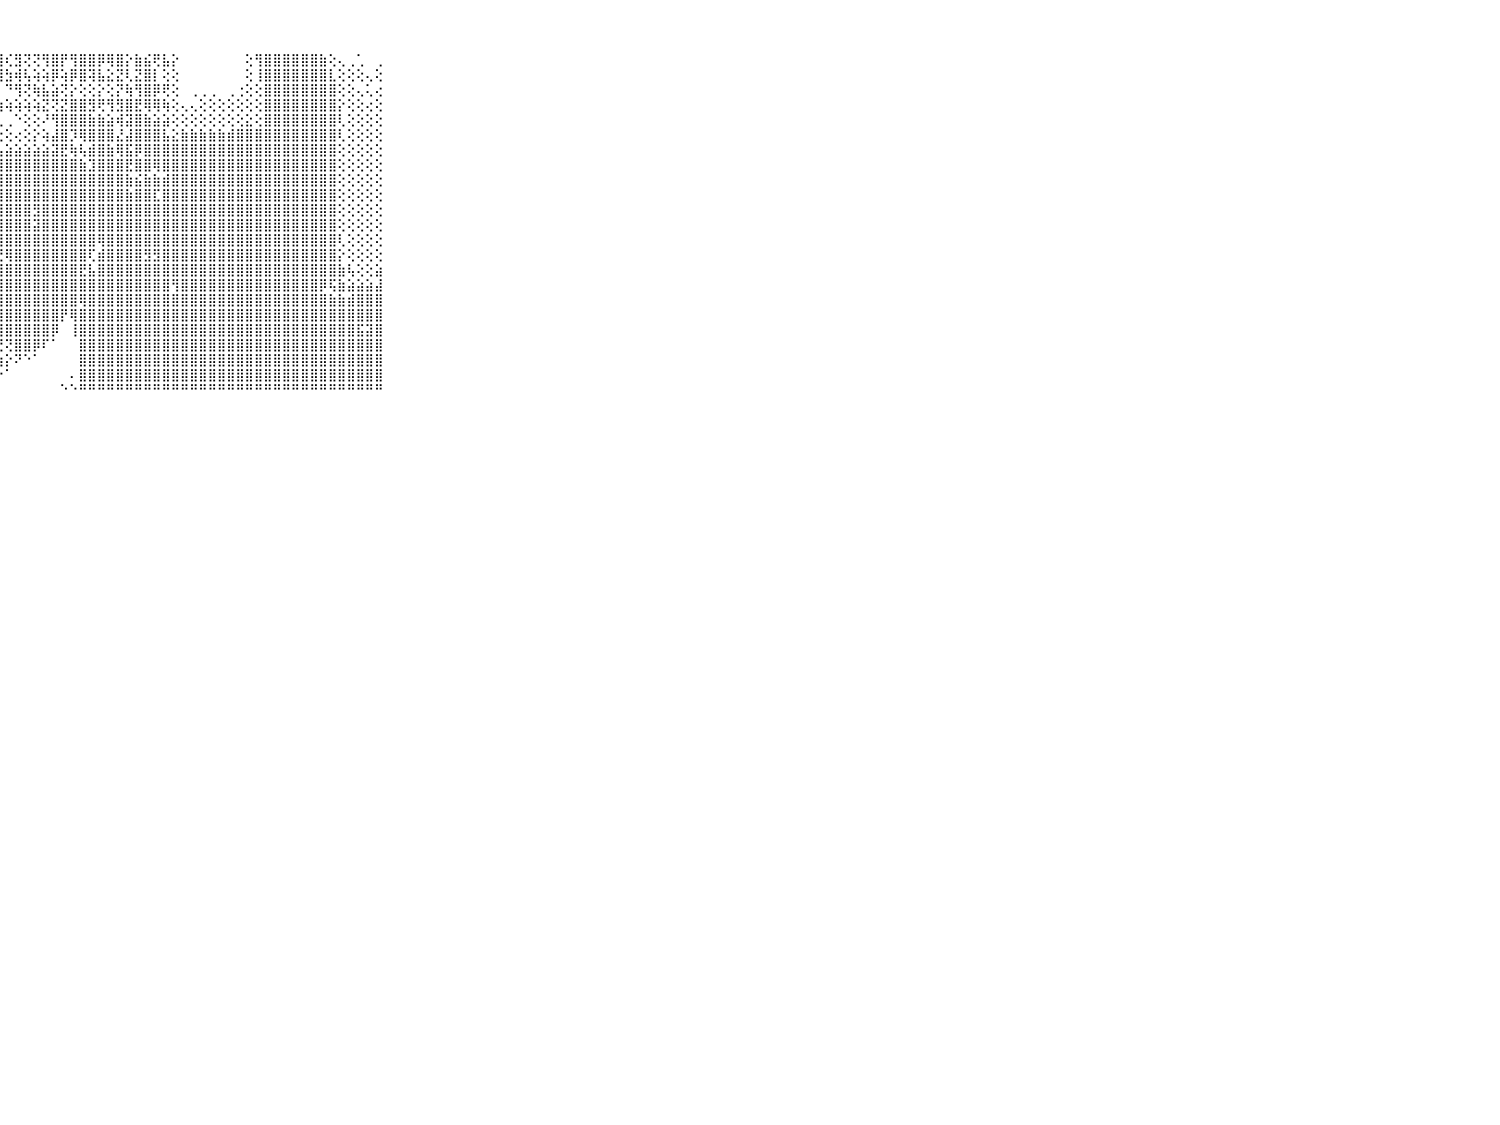

⠀⠀⠀⠀⠀⠀⠀⠀⠀⠀⠀⢕⢵⢵⣱⣕⣕⣕⣱⣟⡕⣹⣽⡵⣷⣷⣾⣿⢎⣻⢝⢝⢻⣿⡟⢻⣿⣿⡿⢿⣿⡕⣷⣮⢟⣧⡕⠀⠀⠀⠀⠀⠀⠀⢕⢻⣿⣿⣿⣿⣿⣿⣷⢕⢄⢀⢁⠀⢀⠀⠀⠀⠀⠀⠀⠀⠀⠀⠀⠀⠀
⠀⠀⠀⠀⠀⠀⠀⠀⠀⠀⠀⢕⢕⢕⢕⢕⢕⢕⢝⢝⡝⣏⢝⢟⢜⢟⢿⣿⣳⢾⢧⢵⢵⡿⢵⡿⣿⢽⣧⣕⣝⢇⣝⣿⡇⢕⢕⠀⠀⠀⠀⠀⠀⠀⢕⢸⣿⣿⣿⣿⣿⣿⣿⣇⢕⢕⢕⢄⢕⠀⠀⠀⠀⠀⠀⠀⠀⠀⠀⠀⠀
⠀⠀⠀⠀⠀⠀⠀⠀⠀⠀⠀⢕⢗⢞⢟⢷⢗⢗⢷⢷⢷⢷⠧⠜⠕⠜⢑⠁⠙⢻⢝⢷⣧⣵⢝⡕⢕⢕⡕⢕⡝⢷⢻⣿⡿⢟⢕⠀⢀⢀⢀⠀⢀⢐⢕⢕⣿⣿⣿⣿⣿⣿⣿⣿⢕⢕⢄⢅⢔⠀⠀⠀⠀⠀⠀⠀⠀⠀⠀⠀⠀
⠀⠀⠀⠀⠀⠀⠀⠀⠀⠀⠀⢱⣕⢕⣕⣕⣕⣕⣕⣕⢺⠕⢀⢀⢄⣥⢱⢴⢵⢵⢵⢵⣝⢝⣝⣿⣿⣻⢟⢻⣻⣿⣟⢿⢿⢷⢕⢄⢄⢕⢕⢕⢕⢕⢕⢕⣿⣿⣿⣿⣿⣿⣿⣿⡕⢕⢕⢔⢕⠀⠀⠀⠀⠀⠀⠀⠀⠀⠀⠀⠀
⠀⠀⠀⠀⠀⠀⠀⠀⠀⠀⠀⢕⢸⢿⡿⢝⢝⢝⢎⢝⢕⢔⡄⢑⢕⢔⢕⢅⢀⠑⢕⢕⠜⢻⣿⣿⣿⣷⣷⣵⢾⣽⣿⣷⣵⣵⢕⢕⢕⢕⢕⢕⢕⢕⣕⢕⣿⣿⣿⣿⣿⣿⣿⣿⢇⢕⢕⢕⢕⠀⠀⠀⠀⠀⠀⠀⠀⠀⠀⠀⠀
⠀⠀⠀⠀⠀⠀⠀⠀⠀⠀⠀⢱⢷⡷⢷⣷⣷⣧⢵⢕⢕⢟⢟⢝⢝⢇⢕⢕⢕⢔⢕⡕⢵⣼⣿⡹⢿⣿⣿⣿⣜⣼⣿⣿⣿⣧⣕⣷⣷⣷⣷⣷⣾⣿⣿⣿⣿⣿⣿⣿⣿⣿⣿⣿⢇⢕⢕⢕⢕⠀⠀⠀⠀⠀⠀⠀⠀⠀⠀⠀⠀
⠀⠀⠀⠀⠀⠀⠀⠀⠀⠀⠀⣸⣏⡕⢾⣿⢟⣿⡗⢕⢳⣳⣷⣾⣿⣷⣷⣧⣵⣵⣵⣵⣵⣽⣟⢷⢧⣾⣿⣷⢿⣯⡿⣿⣿⣿⣿⣿⣿⣿⣿⣿⣿⣿⣿⣿⣿⣿⣿⣿⣿⣿⣿⣿⢕⢕⢕⢕⢕⠀⠀⠀⠀⠀⠀⠀⠀⠀⠀⠀⠀
⠀⠀⠀⠀⠀⠀⠀⠀⠀⠀⠀⢝⢿⣿⣿⢟⢟⢟⢕⢕⣵⣿⣿⣿⣿⣿⣿⣿⣿⣿⣿⣿⣿⣿⣿⣿⣷⣹⣿⣿⣿⣟⣿⣿⢿⣿⣿⣿⣿⣿⣿⣿⣿⣿⣿⣿⣿⣿⣿⣿⣿⣿⣿⣿⢕⢕⢕⢕⢕⠀⠀⠀⠀⠀⠀⠀⠀⠀⠀⠀⠀
⠀⠀⠀⠀⠀⠀⠀⠀⠀⠀⠀⢱⣷⣿⣧⣵⣵⣵⢕⢕⣿⣿⣿⣿⣿⣿⣿⣿⣿⣿⣿⣿⣿⣿⣿⣿⣿⣿⣿⣿⣿⣷⣮⣷⣷⣾⣿⣿⣿⣿⣿⣿⣿⣿⣿⣿⣿⣿⣿⣿⣿⣿⣿⣿⢕⢕⢕⢕⢕⠀⠀⠀⠀⠀⠀⠀⠀⠀⠀⠀⠀
⠀⠀⠀⠀⠀⠀⠀⠀⠀⠀⠀⣿⣿⢕⢜⢟⡝⢕⢕⢸⣿⣿⣿⣿⣿⣿⣿⣿⣿⣿⣿⣿⣿⣿⣿⣿⣿⣿⣿⣿⣿⣷⣿⣿⣏⣿⣿⣿⣿⣿⣿⣿⣿⣿⣿⣿⣿⣿⣿⣿⣿⣿⣿⣿⢕⢕⢕⢕⢕⠀⠀⠀⠀⠀⠀⠀⠀⠀⠀⠀⠀
⠀⠀⠀⠀⠀⠀⠀⠀⠀⠀⠀⢻⡟⢿⡿⣿⣻⢟⡇⢸⣿⣿⣿⢿⣿⣿⣿⣿⣿⣿⣿⣻⣿⣿⣿⣿⣿⣿⣿⣿⣿⣿⣿⣿⣿⣿⣿⣿⣿⣿⣿⣿⣿⣿⣿⣿⣿⣿⣿⣿⣿⣿⣿⣿⢕⢕⢕⢕⢕⠀⠀⠀⠀⠀⠀⠀⠀⠀⠀⠀⠀
⠀⠀⠀⠀⠀⠀⠀⠀⠀⠀⠀⣱⣕⣜⣿⣿⣇⣾⢷⣿⣿⣿⣿⣷⣿⣿⣿⣿⣿⣿⣿⣽⣿⣿⣿⣿⣿⣿⣿⣿⣿⣿⣿⣿⣿⣿⣿⣿⣿⣿⣿⣿⣿⣿⣿⣿⣿⣿⣿⣿⣿⣿⣿⣿⢕⢕⢕⢕⢕⠀⠀⠀⠀⠀⠀⠀⠀⠀⠀⠀⠀
⠀⠀⠀⠀⠀⠀⠀⠀⠀⠀⠀⣿⣿⣿⣿⣿⣯⣿⣿⣿⣿⣿⣿⣿⣿⣿⣿⣿⣿⣿⣿⣿⣿⣿⣿⣿⣿⣿⢿⣿⣿⣿⣿⣿⣿⣿⣿⣿⣿⣿⣿⣿⣿⣿⣿⣿⣿⣿⣿⣿⣿⣿⣿⣿⢇⢕⢕⢕⢕⠀⠀⠀⠀⠀⠀⠀⠀⠀⠀⠀⠀
⠀⠀⠀⠀⠀⠀⠀⠀⠀⠀⠀⣿⣿⣿⣿⣿⣿⣿⣿⣿⣿⣿⣿⣿⣿⣿⣿⢟⢿⣿⣿⣿⣿⣿⣿⣿⣿⢏⣾⣿⣿⣿⣿⣻⣻⣿⣿⣿⣿⣿⣿⣿⣿⣿⣿⣿⣿⣿⣿⣿⣿⣿⣿⣿⡕⢕⢕⢕⢕⠀⠀⠀⠀⠀⠀⠀⠀⠀⠀⠀⠀
⠀⠀⠀⠀⠀⠀⠀⠀⠀⠀⠀⢕⢯⣽⣿⣿⣎⣻⣿⣿⣿⣿⣿⣿⣿⣿⣿⣿⣿⣿⣿⣿⣿⣿⣿⣿⣟⣧⣿⣿⣿⣿⣿⣿⣿⣿⣿⣿⣿⣿⣿⣿⣿⣿⣿⣿⣿⣿⣿⣿⣿⣿⣿⣿⣷⢧⢕⢕⣵⠀⠀⠀⠀⠀⠀⠀⠀⠀⠀⠀⠀
⠀⠀⠀⠀⠀⠀⠀⠀⠀⠀⠀⣿⣿⣿⣿⣿⣿⣿⣿⣿⣿⣿⣿⣯⣕⣾⣿⣽⣿⣿⣿⣿⣿⣿⣿⣿⣿⣿⣿⣿⣿⣿⣿⣿⣿⣿⢻⣿⣿⣿⣿⣿⣿⣿⣿⣿⣿⣿⣿⣿⣿⣿⡿⢯⣷⣵⣵⣵⣼⠀⠀⠀⠀⠀⠀⠀⠀⠀⠀⠀⠀
⠀⠀⠀⠀⠀⠀⠀⠀⠀⠀⠀⣿⣿⣿⣿⣿⣿⣿⣿⣿⣿⣿⣿⣿⣿⣿⣿⣿⣿⣿⣿⣿⣿⣿⣿⣿⢿⣿⣿⣿⣿⣿⣿⣿⣿⣿⣿⣿⣿⣿⣿⣿⣿⣿⣿⣿⣿⣿⣿⣿⣿⣿⣿⣷⣷⣾⣿⣿⣿⠀⠀⠀⠀⠀⠀⠀⠀⠀⠀⠀⠀
⠀⠀⠀⠀⠀⠀⠀⠀⠀⠀⠀⣾⣿⣿⣿⣿⣿⣿⡿⠟⢝⣿⣿⣿⣿⣷⣷⣾⣿⣿⣿⣿⣿⣿⡟⢿⣿⣿⣿⣿⣿⣿⣿⣿⣿⣿⣿⣿⣿⣿⣿⣿⣿⣿⣿⣿⣿⣿⣿⣿⣿⣿⣿⣿⣿⣿⣿⣿⣿⠀⠀⠀⠀⠀⠀⠀⠀⠀⠀⠀⠀
⠀⠀⠀⠀⠀⠀⠀⠀⠀⠀⠀⣿⣿⣿⣿⣿⣿⣿⡇⢔⢕⣿⣿⣿⣿⣿⣿⣿⣿⣿⣿⣿⣿⡿⠀⢸⣿⣿⣿⣿⣿⣿⣿⣿⣿⣿⣿⣿⣿⣿⣿⣿⣿⣿⣿⣿⣿⣿⣿⣿⣿⣿⣿⣿⣿⣿⣯⣽⣿⠀⠀⠀⠀⠀⠀⠀⠀⠀⠀⠀⠀
⠀⠀⠀⠀⠀⠀⠀⠀⠀⠀⠀⣿⣿⣿⣿⣿⣿⣿⡇⢑⠁⢝⣿⣿⣧⡕⢜⢝⢝⣿⣿⡿⠏⠁⠀⠀⣿⣿⣿⣿⣿⣿⣿⣿⣿⣿⣿⣿⣿⣿⣿⣿⣿⣿⣿⣿⣿⣿⣿⣿⣿⣿⣿⣿⣿⣿⣿⣿⣿⠀⠀⠀⠀⠀⠀⠀⠀⠀⠀⠀⠀
⠀⠀⠀⠀⠀⠀⠀⠀⠀⠀⠀⣿⣿⣿⣿⣿⣿⣿⡇⠕⢀⠁⠜⢝⢿⣿⣧⣵⡕⠝⠑⠁⠀⠀⠀⠀⣿⣿⣿⣿⣿⣿⣿⣿⣿⣿⣿⣿⣿⣿⣿⣿⣿⣿⣿⣿⣿⣿⣿⣿⣿⣿⣿⣿⣿⣿⣿⣿⣿⠀⠀⠀⠀⠀⠀⠀⠀⠀⠀⠀⠀
⠀⠀⠀⠀⠀⠀⠀⠀⠀⠀⠀⣿⣿⣿⣿⣿⣿⣿⡇⠀⢀⠀⠁⠀⠁⠁⠁⠑⠁⠀⠀⠀⠀⠀⠀⠄⣿⣿⣿⣿⣿⣿⣿⣿⣿⣿⣿⣿⣿⣿⣿⣿⣿⣿⣿⣿⣿⣿⣿⣿⣿⣿⣿⣿⣿⣿⣿⣿⣿⠀⠀⠀⠀⠀⠀⠀⠀⠀⠀⠀⠀
⠀⠀⠀⠀⠀⠀⠀⠀⠀⠀⠀⠛⠛⠛⠛⠛⠛⠛⠛⠐⠑⠐⠀⠀⠀⠀⠀⠀⠀⠀⠀⠀⠀⠀⠑⠑⠛⠛⠛⠛⠛⠛⠛⠛⠛⠛⠛⠛⠛⠛⠛⠛⠛⠛⠛⠛⠛⠛⠛⠛⠛⠛⠛⠛⠛⠛⠛⠛⠛⠀⠀⠀⠀⠀⠀⠀⠀⠀⠀⠀⠀